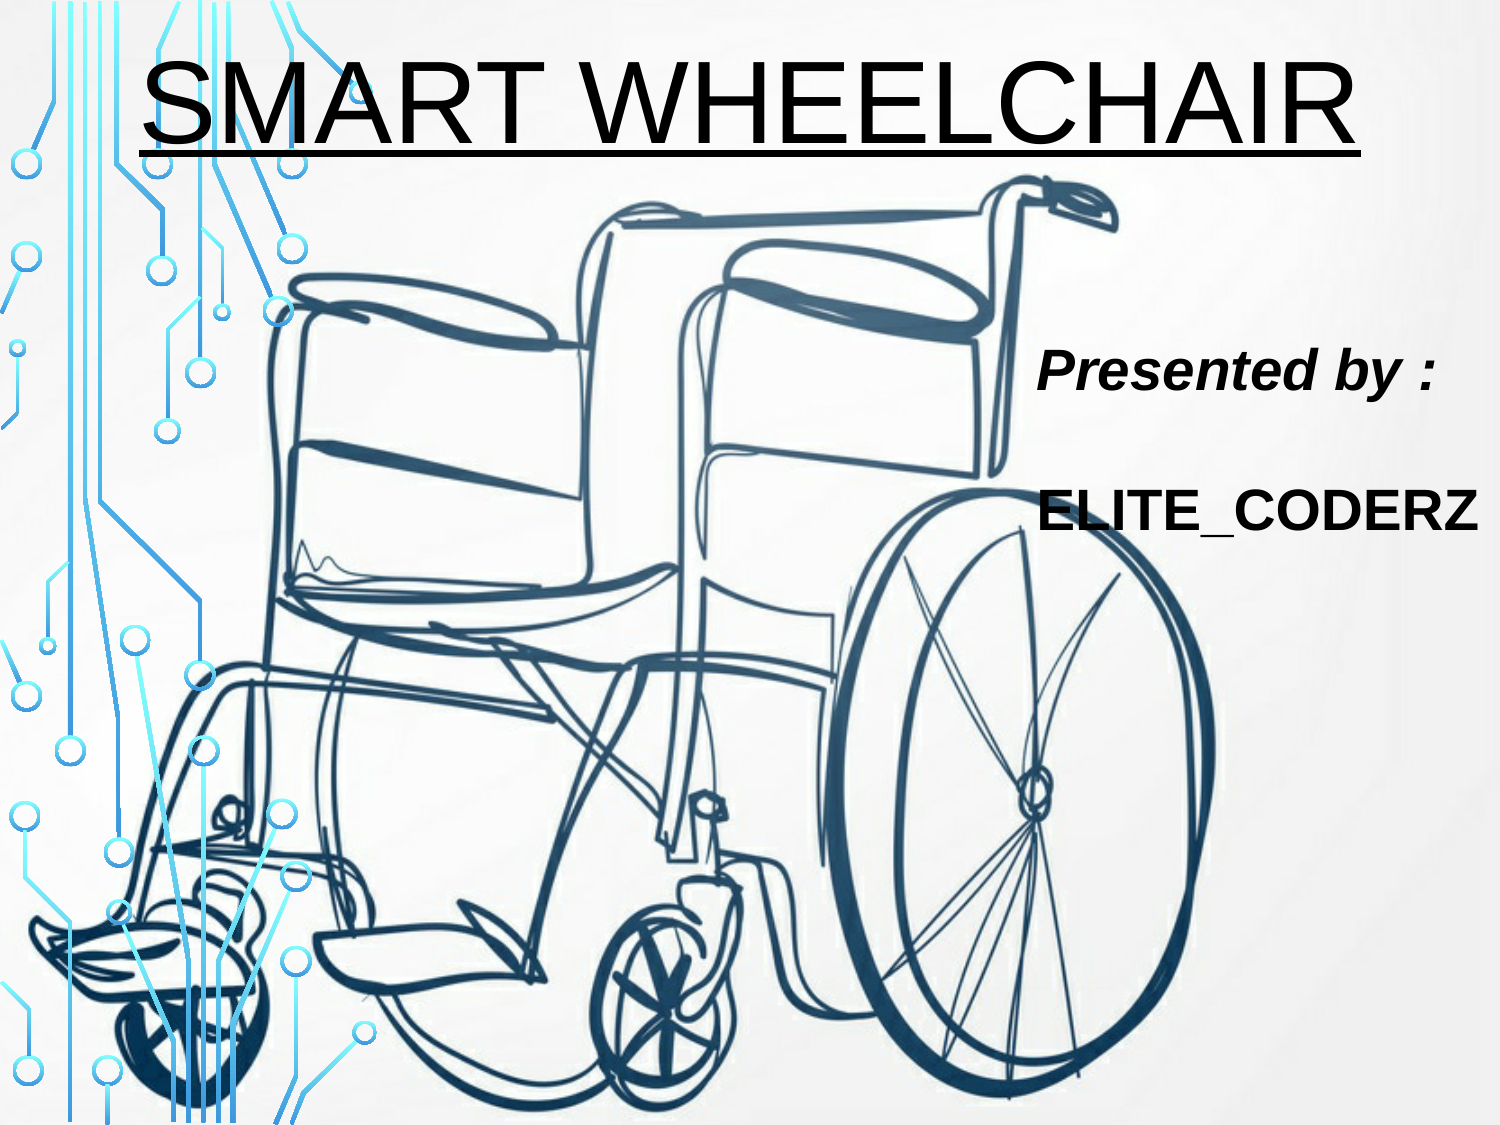

# SMART WHEELCHAIR
Presented by :
     ELITE_CODERZ